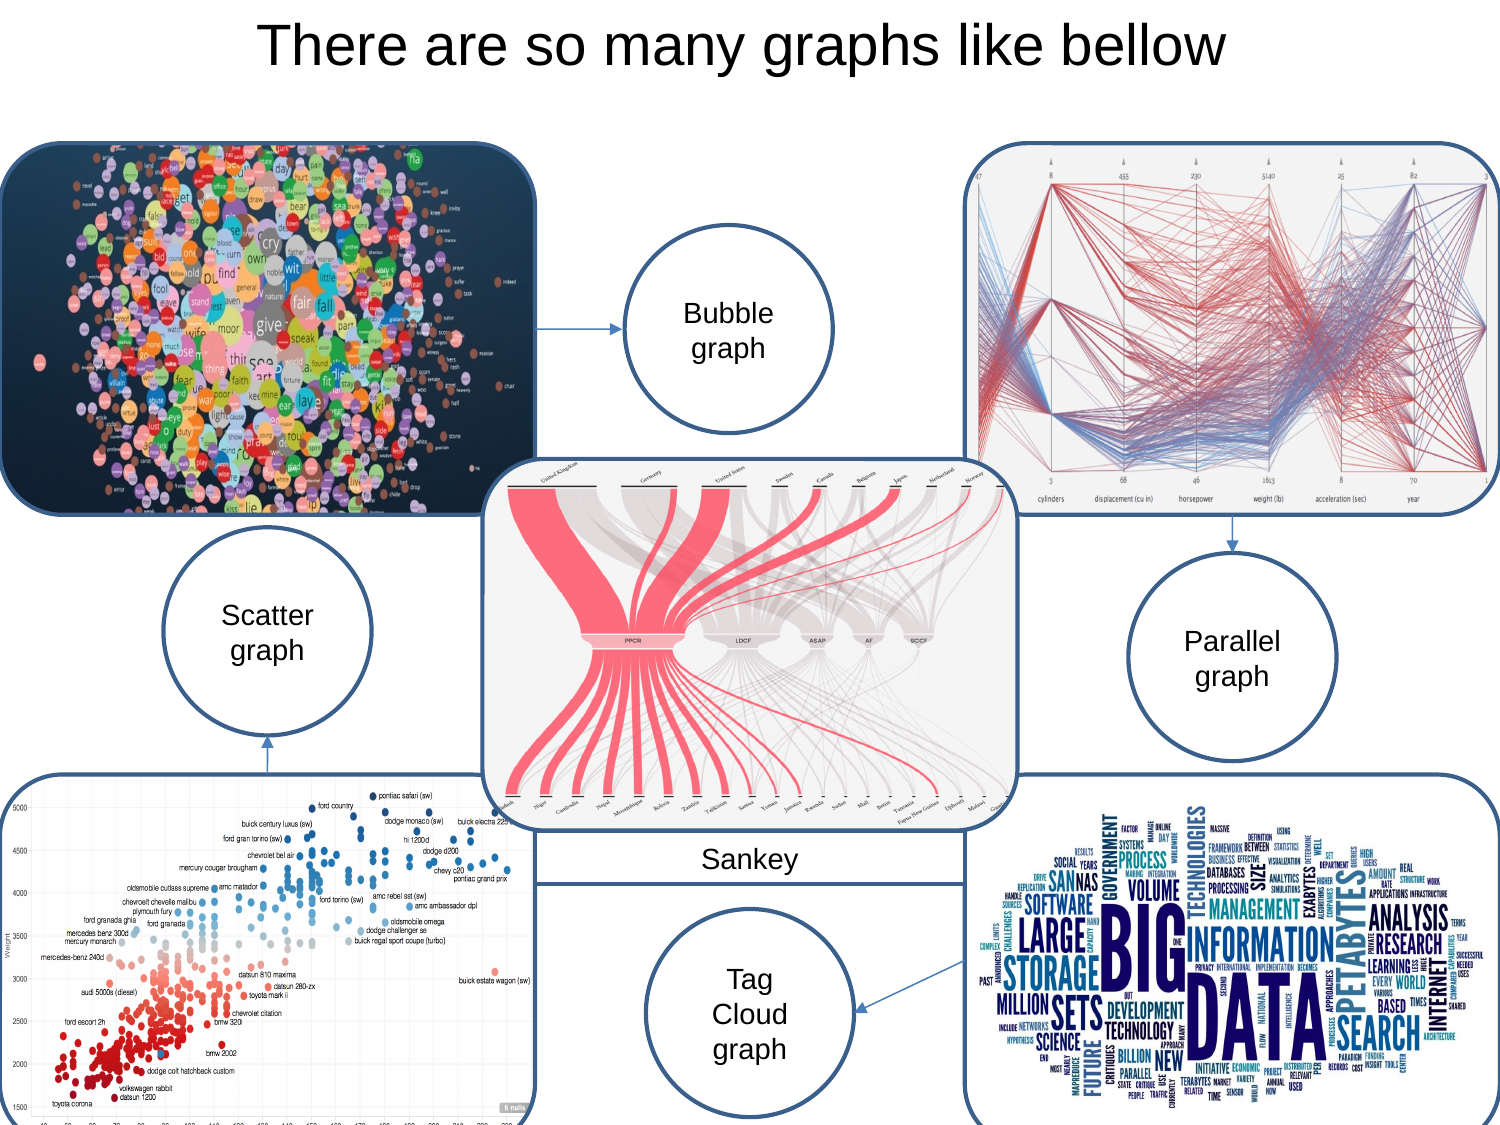

There are so many graphs like bellow

Bubble graph

Scatter graph
Parallel graph

Sankey
Tag Cloud graph